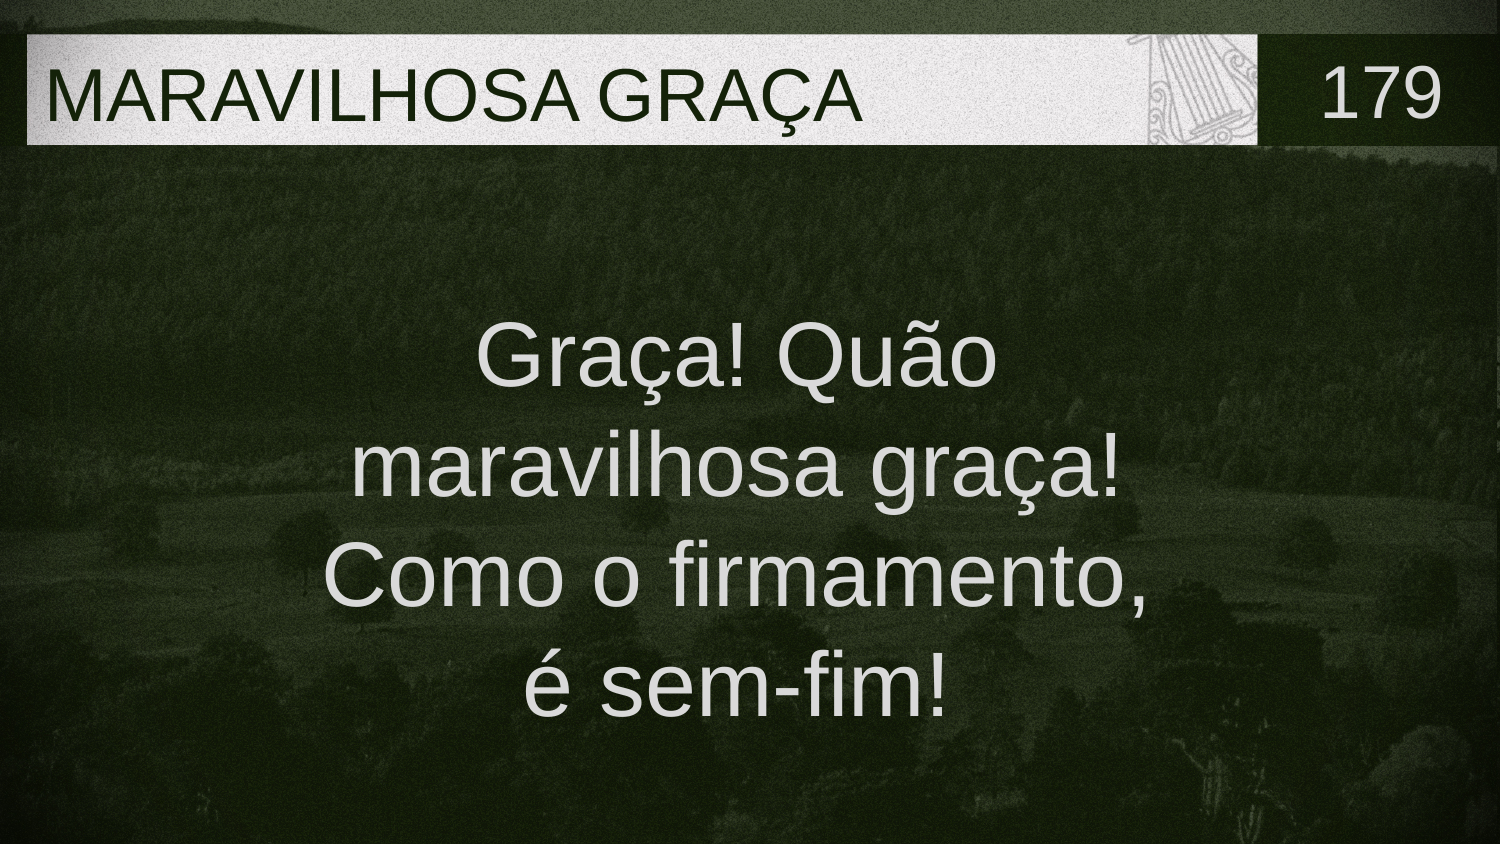

# MARAVILHOSA GRAÇA
179
Graça! Quão
maravilhosa graça!
Como o firmamento,
é sem-fim!